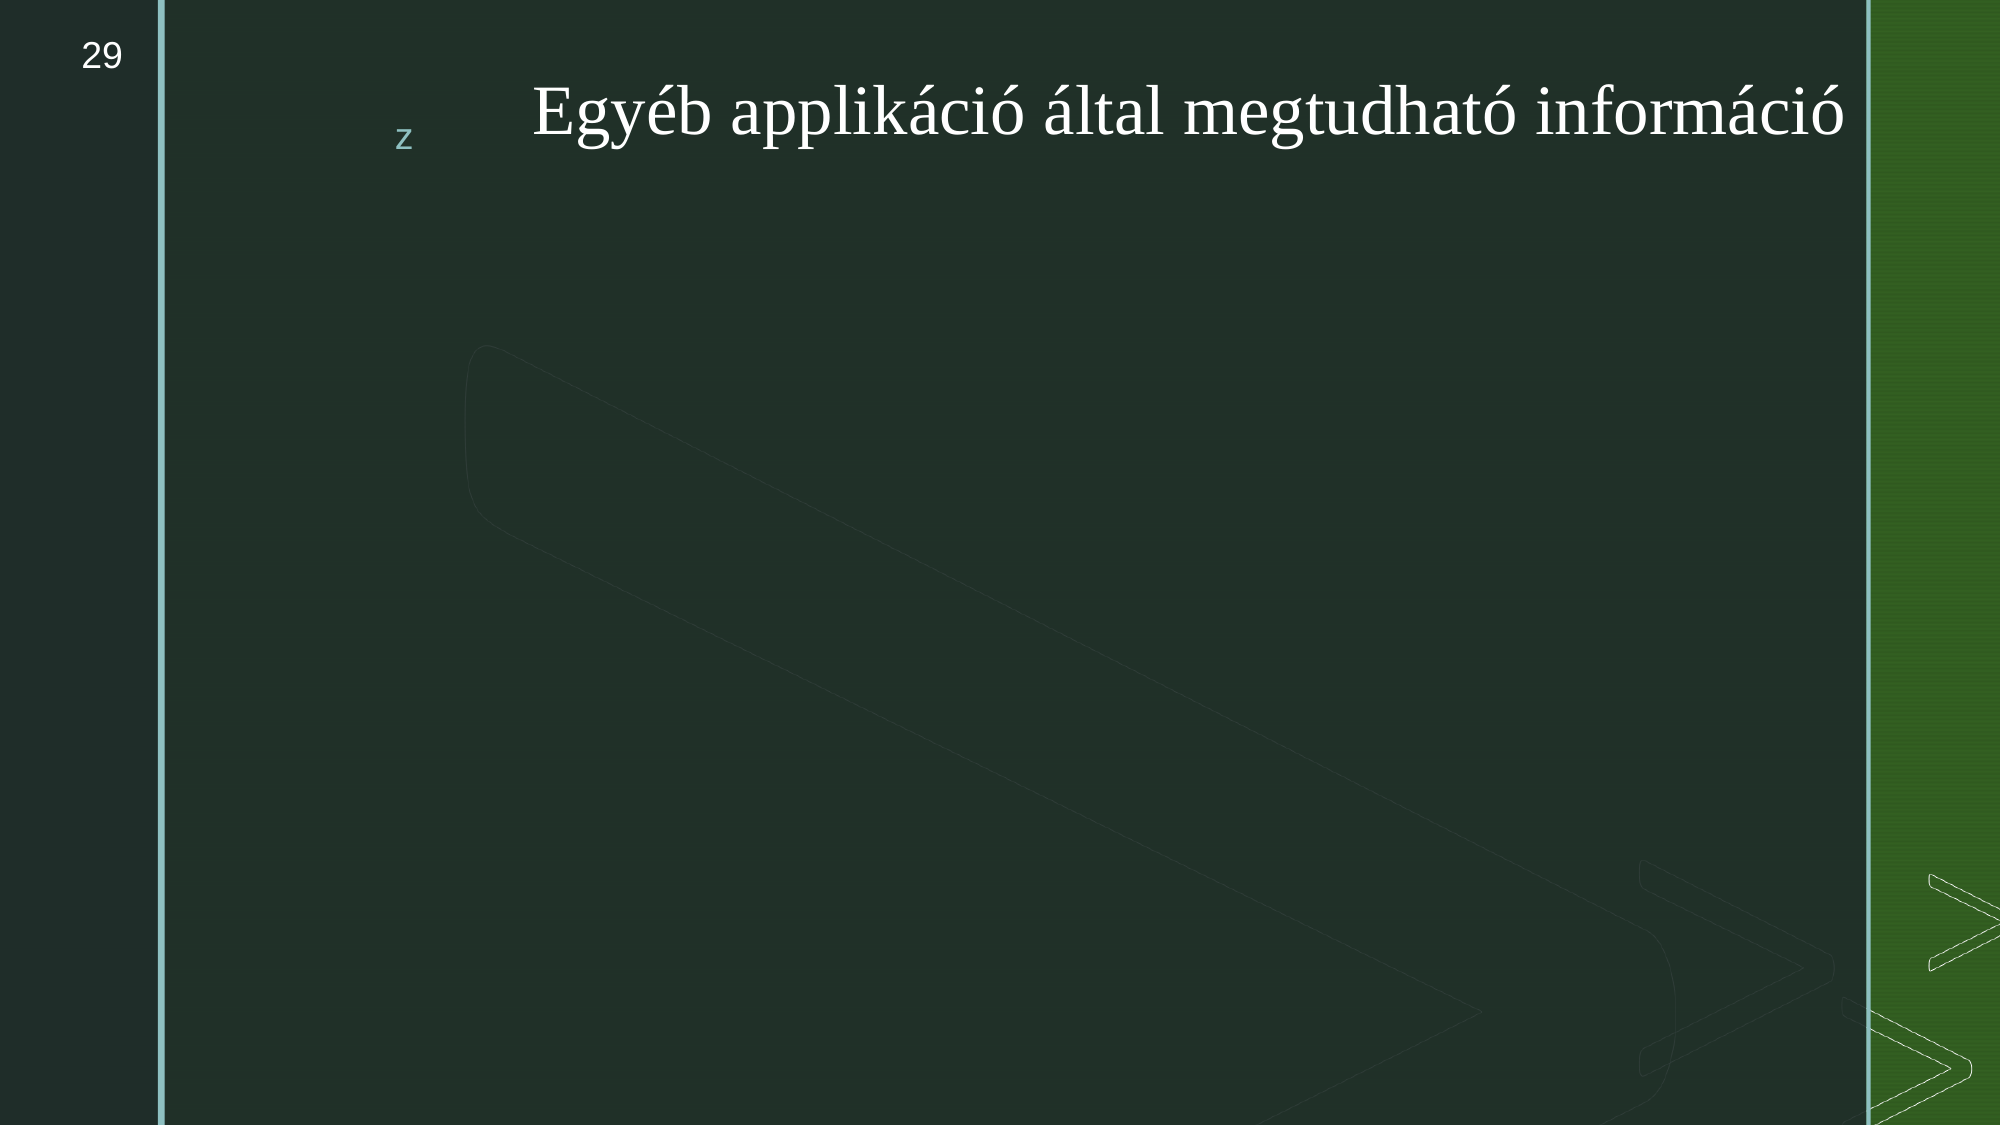

29
# Egyéb applikáció által megtudható információ